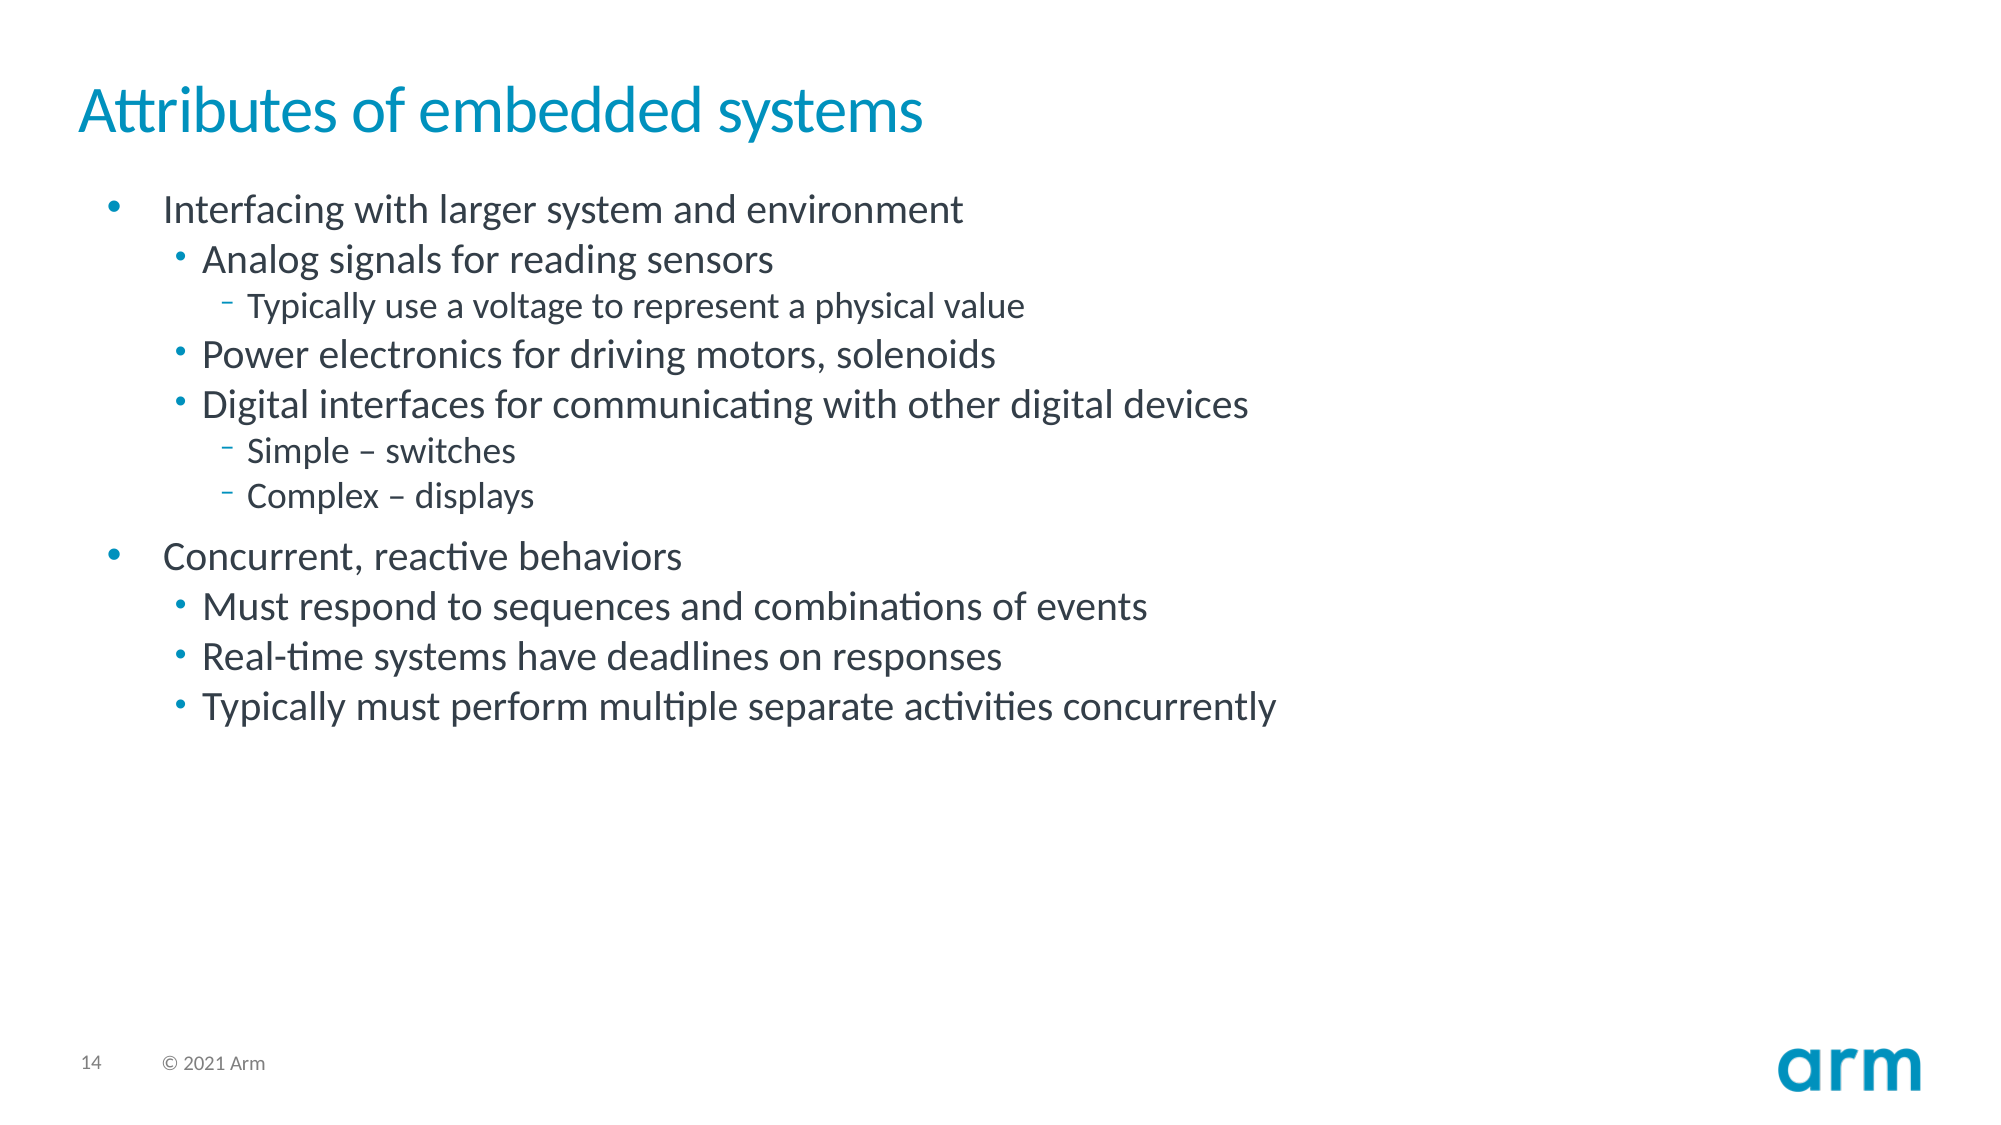

# Attributes of embedded systems
Interfacing with larger system and environment
Analog signals for reading sensors
Typically use a voltage to represent a physical value
Power electronics for driving motors, solenoids
Digital interfaces for communicating with other digital devices
Simple – switches
Complex – displays
Concurrent, reactive behaviors
Must respond to sequences and combinations of events
Real-time systems have deadlines on responses
Typically must perform multiple separate activities concurrently